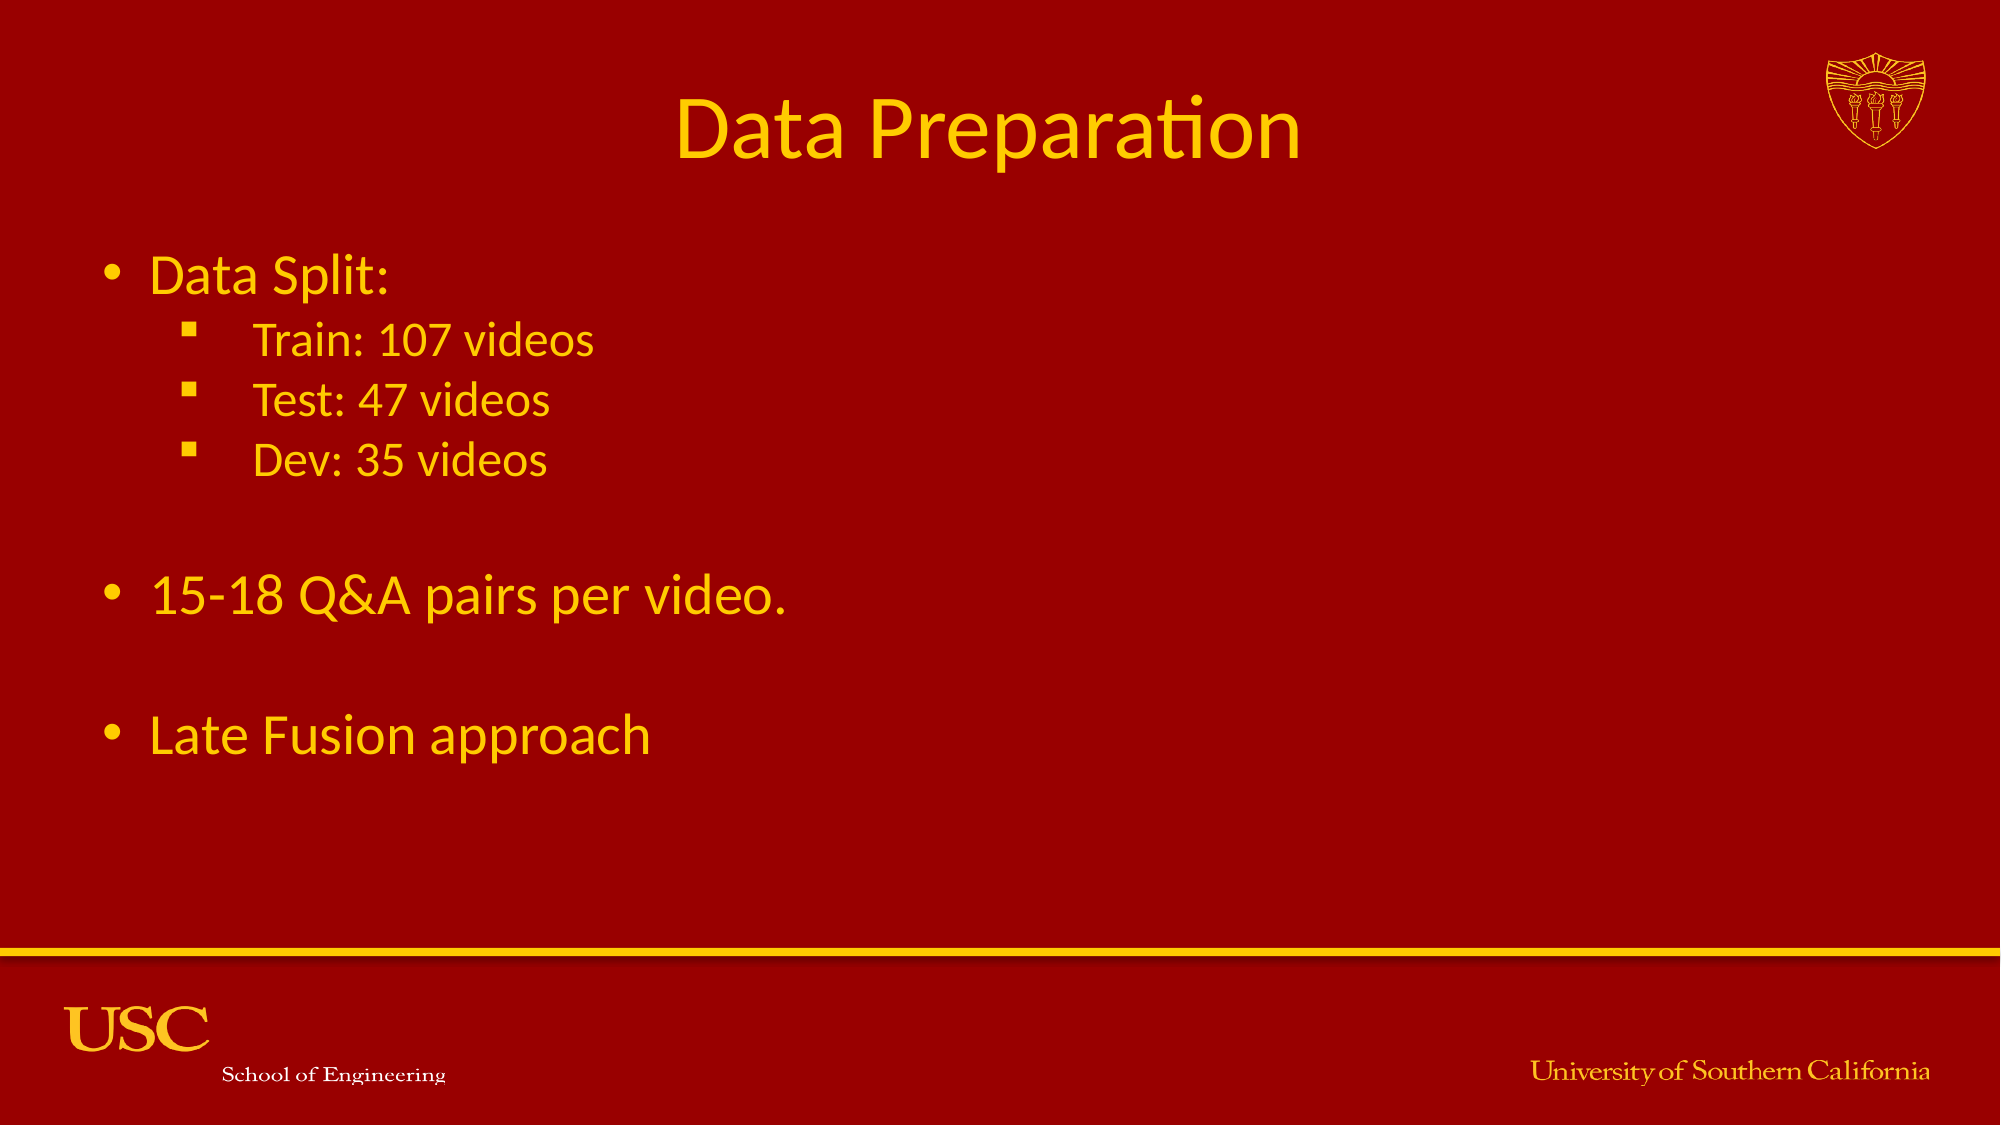

# Data Preparation
Data Split:
Train: 107 videos
Test: 47 videos
Dev: 35 videos

15-18 Q&A pairs per video.

Late Fusion approach